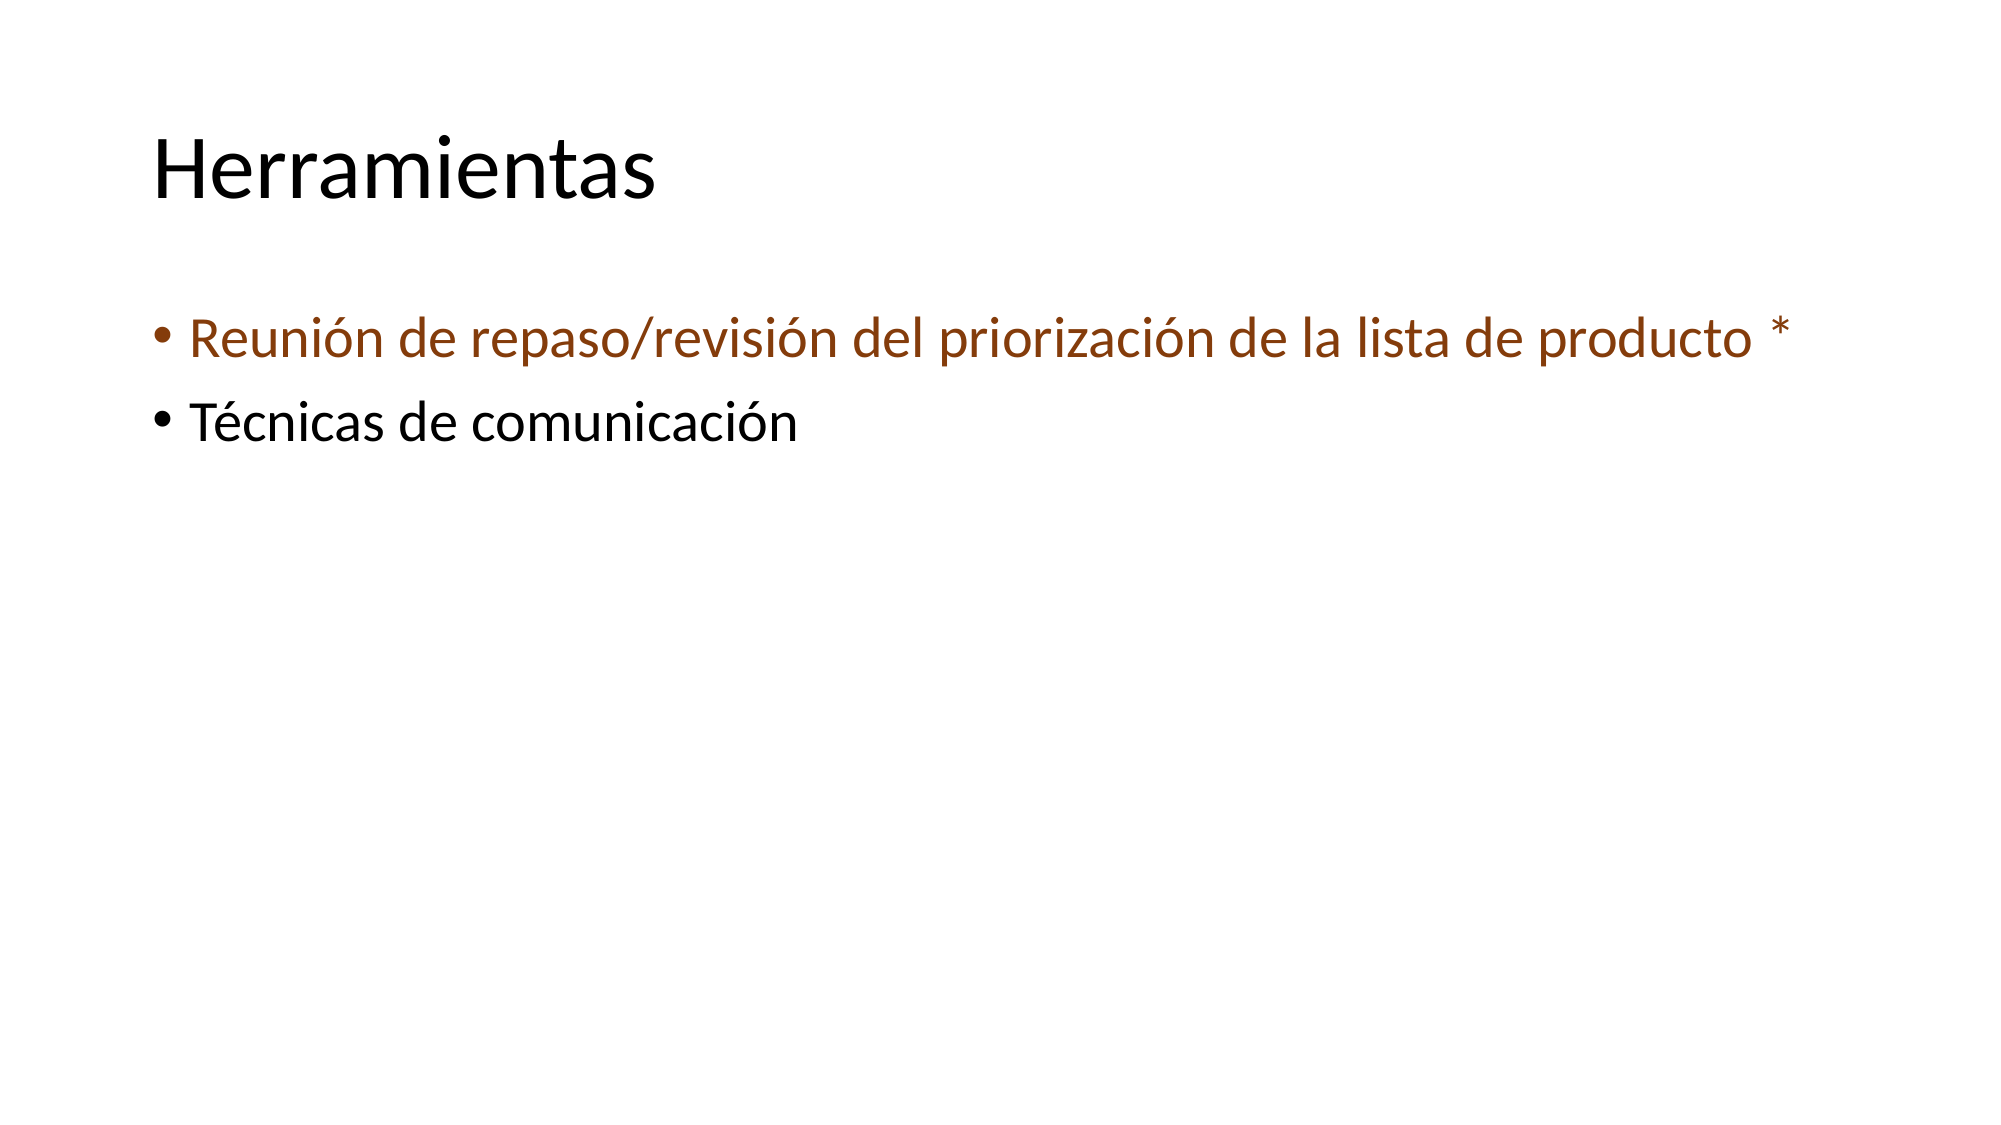

# Herramientas
Reunión de repaso/revisión del priorización de la lista de producto *
Técnicas de comunicación